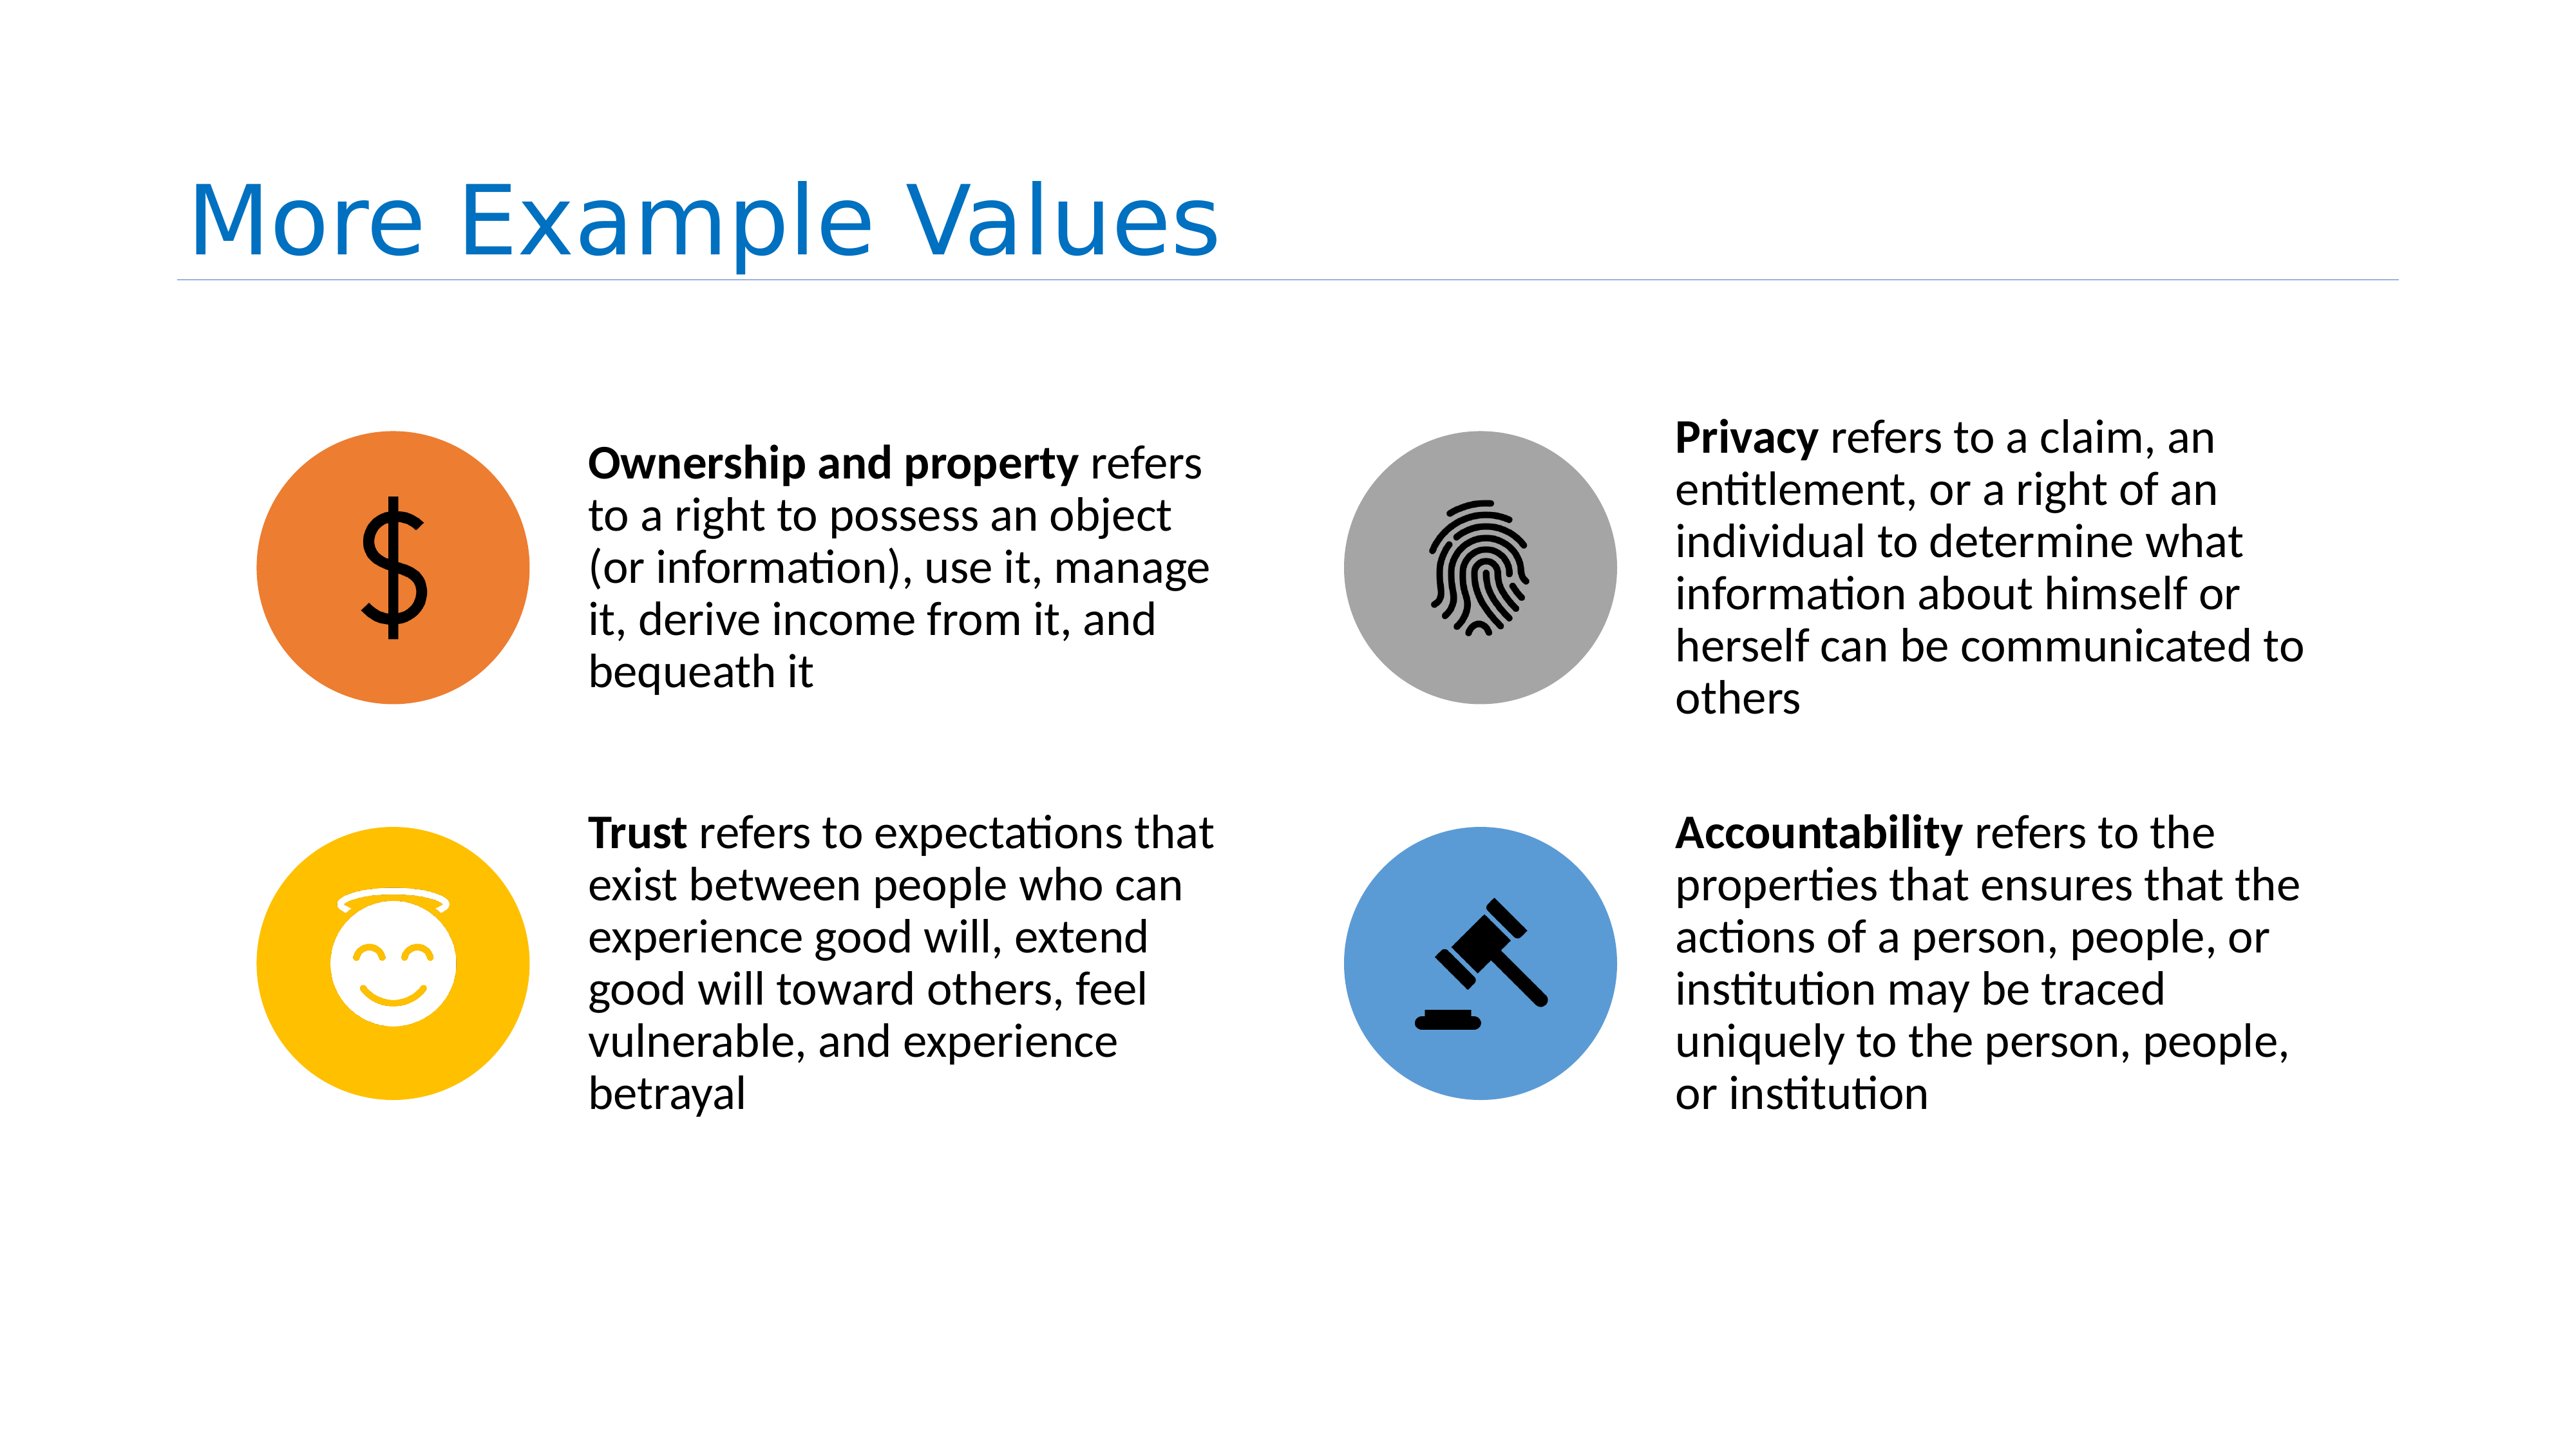

# More Example Values
Ownership and property refers to a right to possess an object (or information), use it, manage it, derive income from it, and bequeath it
Privacy refers to a claim, an entitlement, or a right of an individual to determine what information about himself or herself can be communicated to others
Trust refers to expectations that exist between people who can experience good will, extend good will toward others, feel vulnerable, and experience betrayal
Accountability refers to the properties that ensures that the actions of a person, people, or institution may be traced uniquely to the person, people, or institution